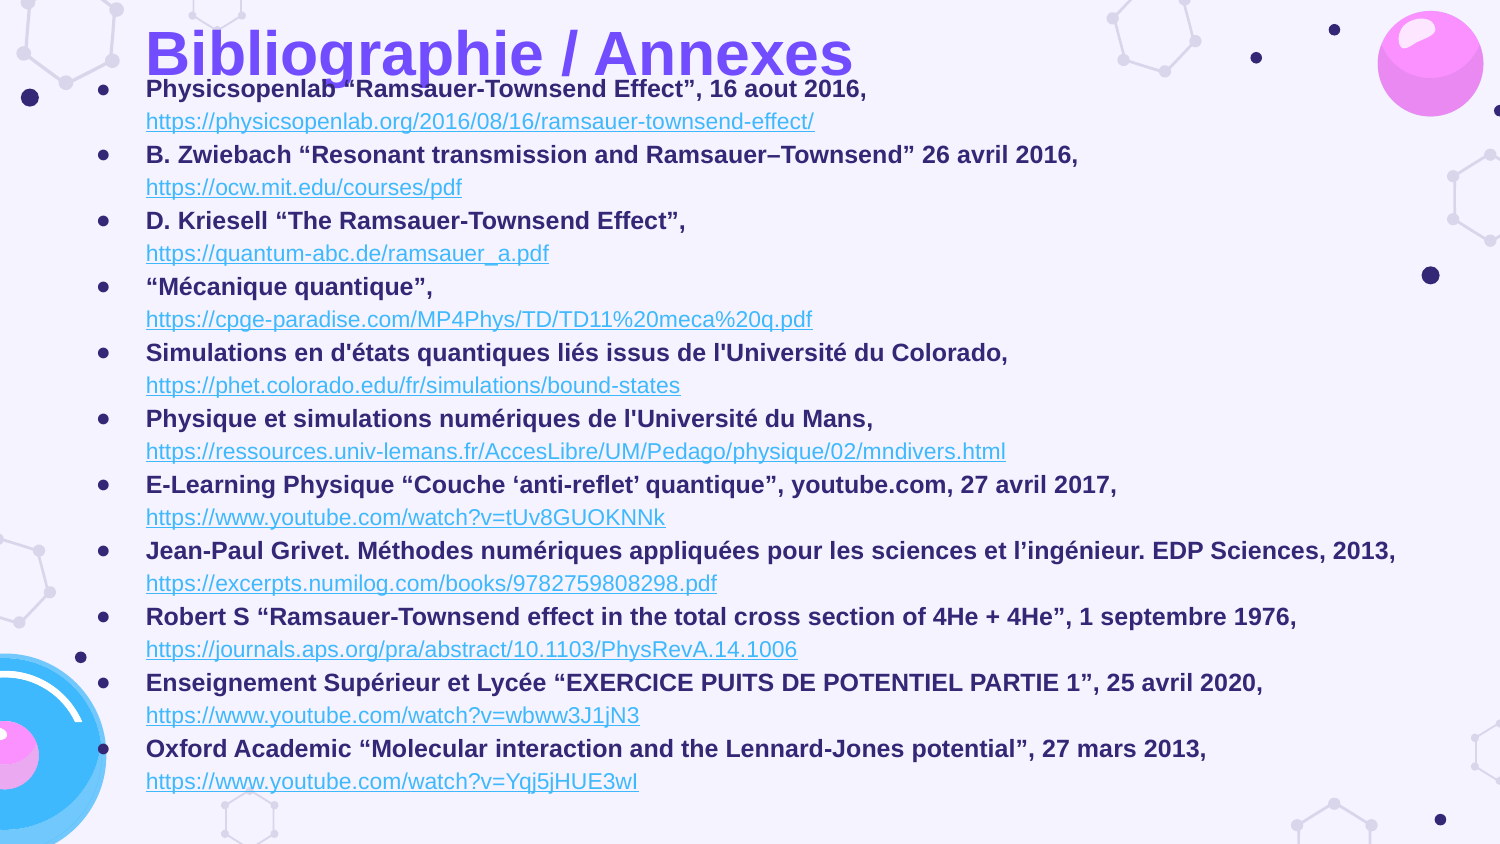

Bibliographie / Annexes
Physicsopenlab “Ramsauer-Townsend Effect”, 16 aout 2016,
https://physicsopenlab.org/2016/08/16/ramsauer-townsend-effect/
B. Zwiebach “Resonant transmission and Ramsauer–Townsend” 26 avril 2016,
https://ocw.mit.edu/courses/pdf
D. Kriesell “The Ramsauer-Townsend Effect”,
https://quantum-abc.de/ramsauer_a.pdf
“Mécanique quantique”,
https://cpge-paradise.com/MP4Phys/TD/TD11%20meca%20q.pdf
Simulations en d'états quantiques liés issus de l'Université du Colorado,
https://phet.colorado.edu/fr/simulations/bound-states
Physique et simulations numériques de l'Université du Mans,
https://ressources.univ-lemans.fr/AccesLibre/UM/Pedago/physique/02/mndivers.html
E-Learning Physique “Couche ‘anti-reflet’ quantique”, youtube.com, 27 avril 2017,
https://www.youtube.com/watch?v=tUv8GUOKNNk
Jean-Paul Grivet. Méthodes numériques appliquées pour les sciences et l’ingénieur. EDP Sciences, 2013,
https://excerpts.numilog.com/books/9782759808298.pdf
Robert S “Ramsauer-Townsend effect in the total cross section of 4He + 4He”, 1 septembre 1976,
https://journals.aps.org/pra/abstract/10.1103/PhysRevA.14.1006
Enseignement Supérieur et Lycée “EXERCICE PUITS DE POTENTIEL PARTIE 1”, 25 avril 2020,
https://www.youtube.com/watch?v=wbww3J1jN3
Oxford Academic “Molecular interaction and the Lennard-Jones potential”, 27 mars 2013,
https://www.youtube.com/watch?v=Yqj5jHUE3wI